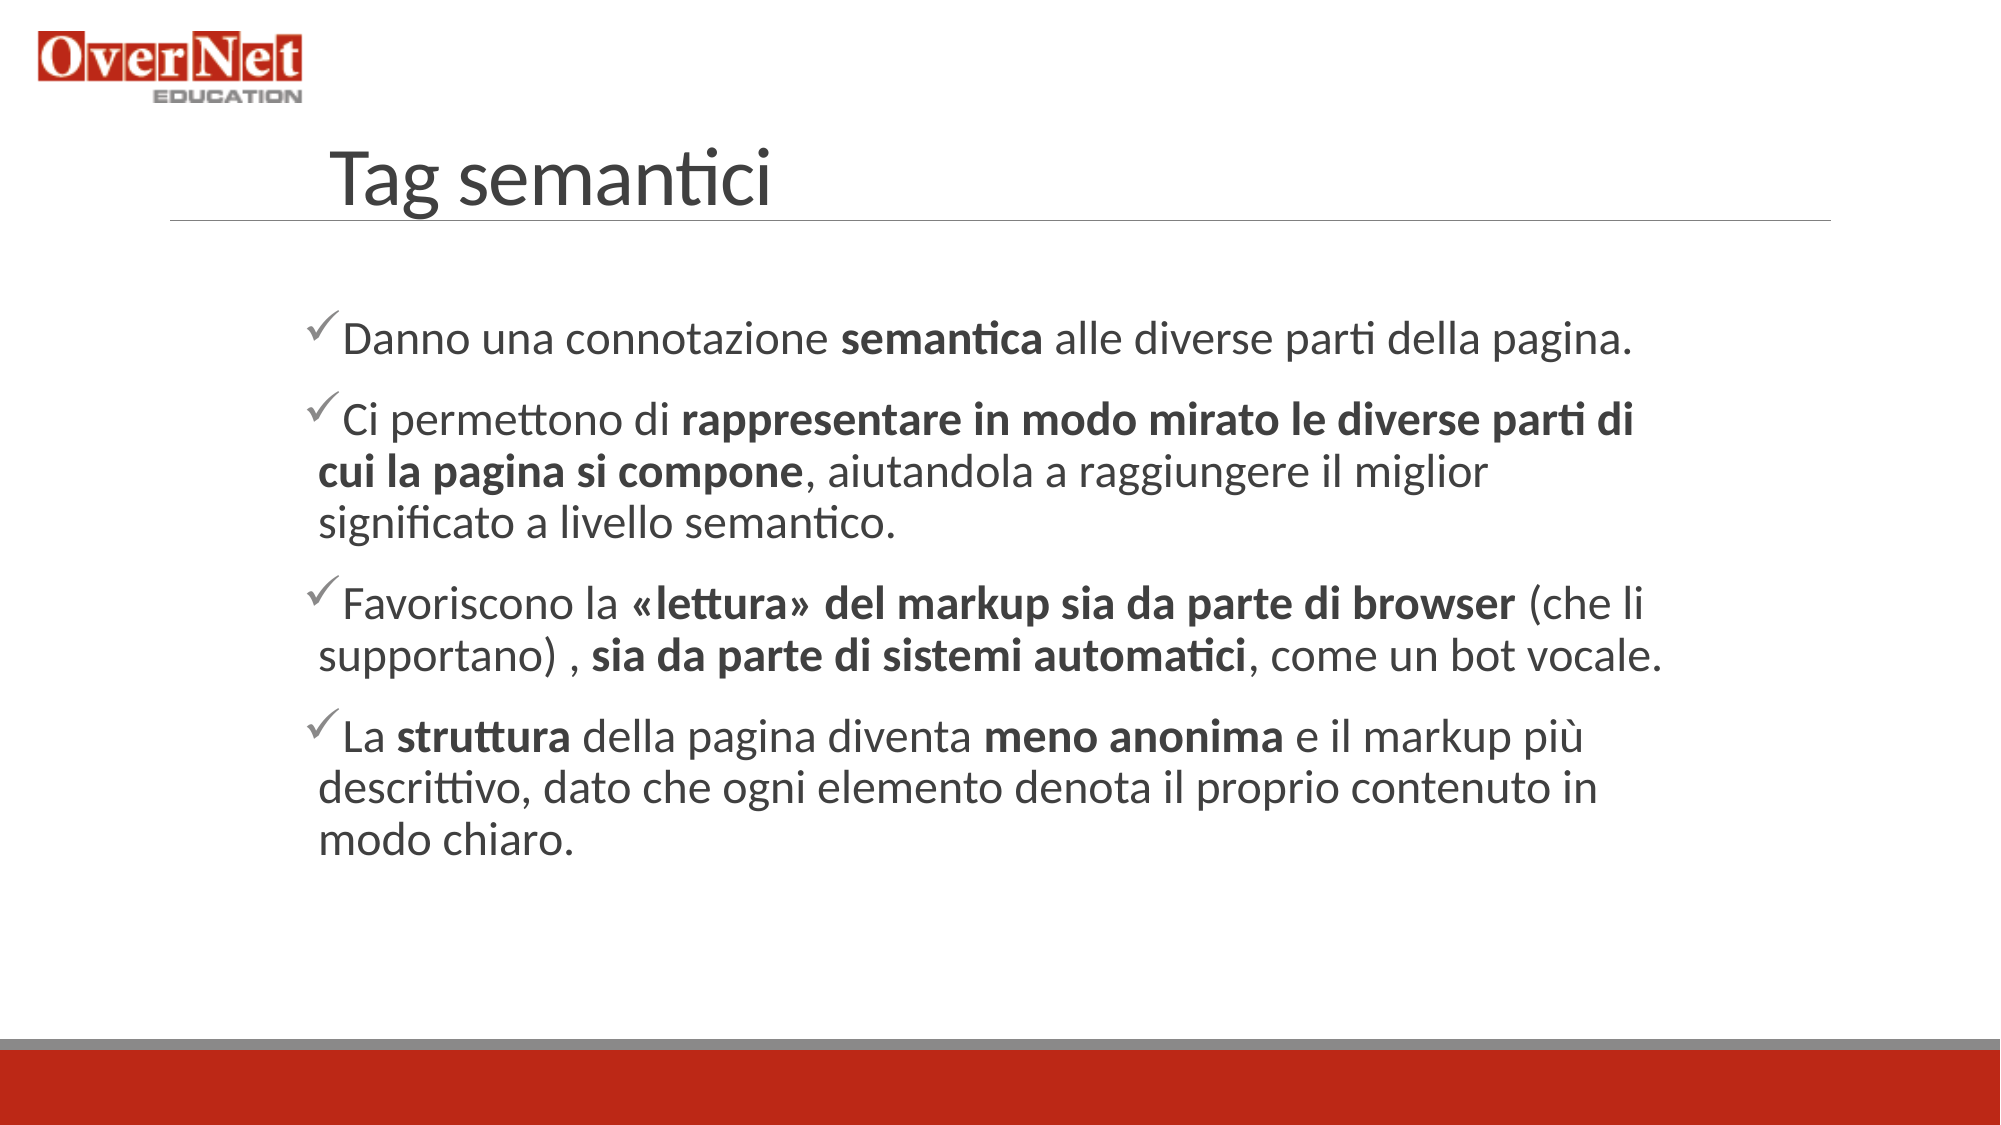

# Tag semantici
Danno una connotazione semantica alle diverse parti della pagina.
Ci permettono di rappresentare in modo mirato le diverse parti di cui la pagina si compone, aiutandola a raggiungere il miglior significato a livello semantico.
Favoriscono la «lettura» del markup sia da parte di browser (che li supportano) , sia da parte di sistemi automatici, come un bot vocale.
La struttura della pagina diventa meno anonima e il markup più descrittivo, dato che ogni elemento denota il proprio contenuto in modo chiaro.